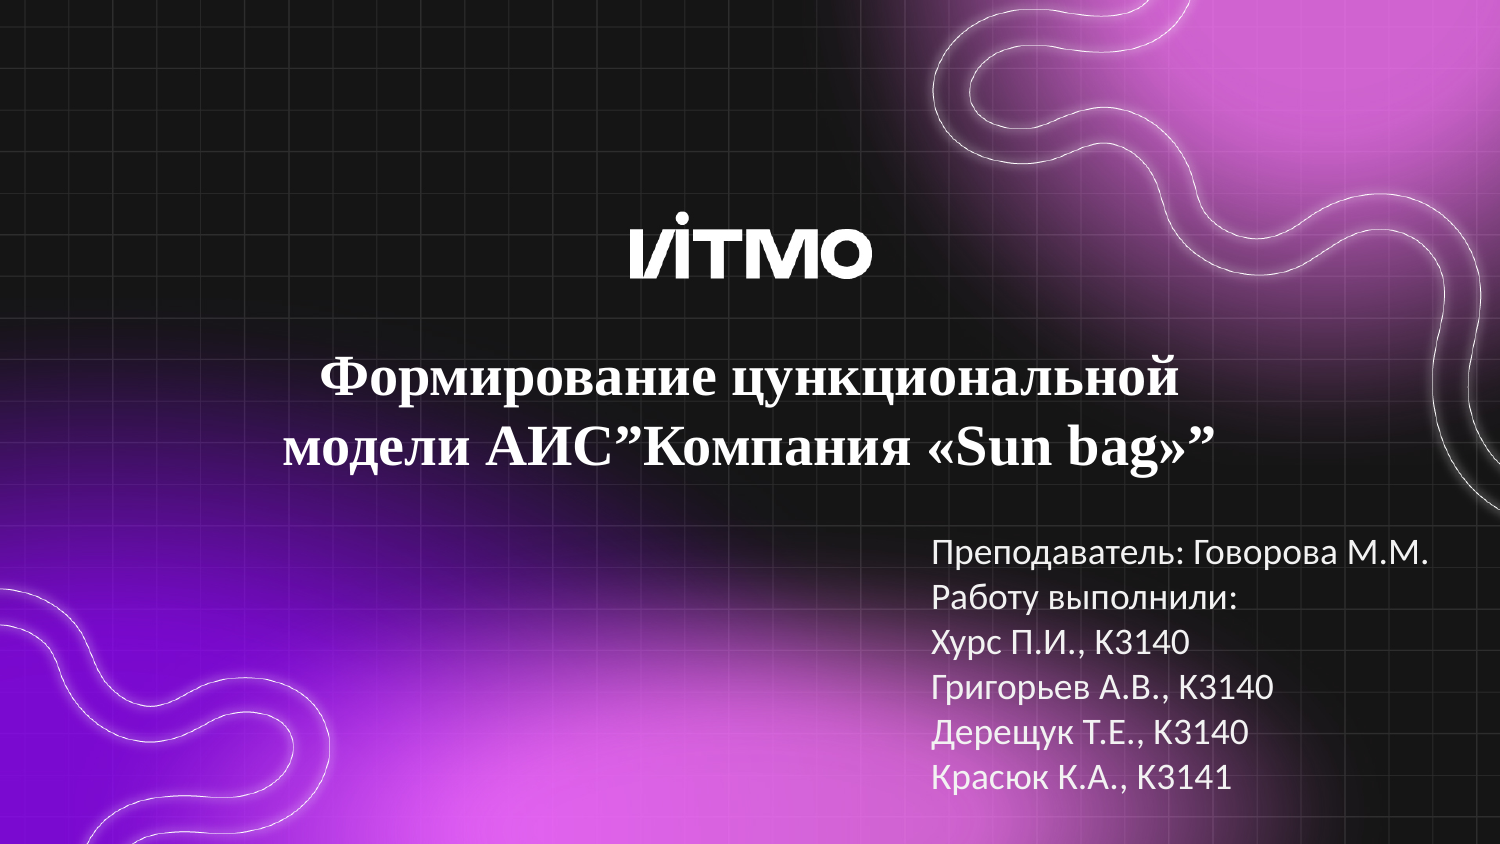

# Формирование цункциональной модели АИС”Компания «Sun bag»”
Преподаватель: Говорова М.М.
Работу выполнили:
Хурс П.И., K3140
Григорьев А.В., K3140
Дерещук Т.Е., K3140
Красюк К.А., K3141